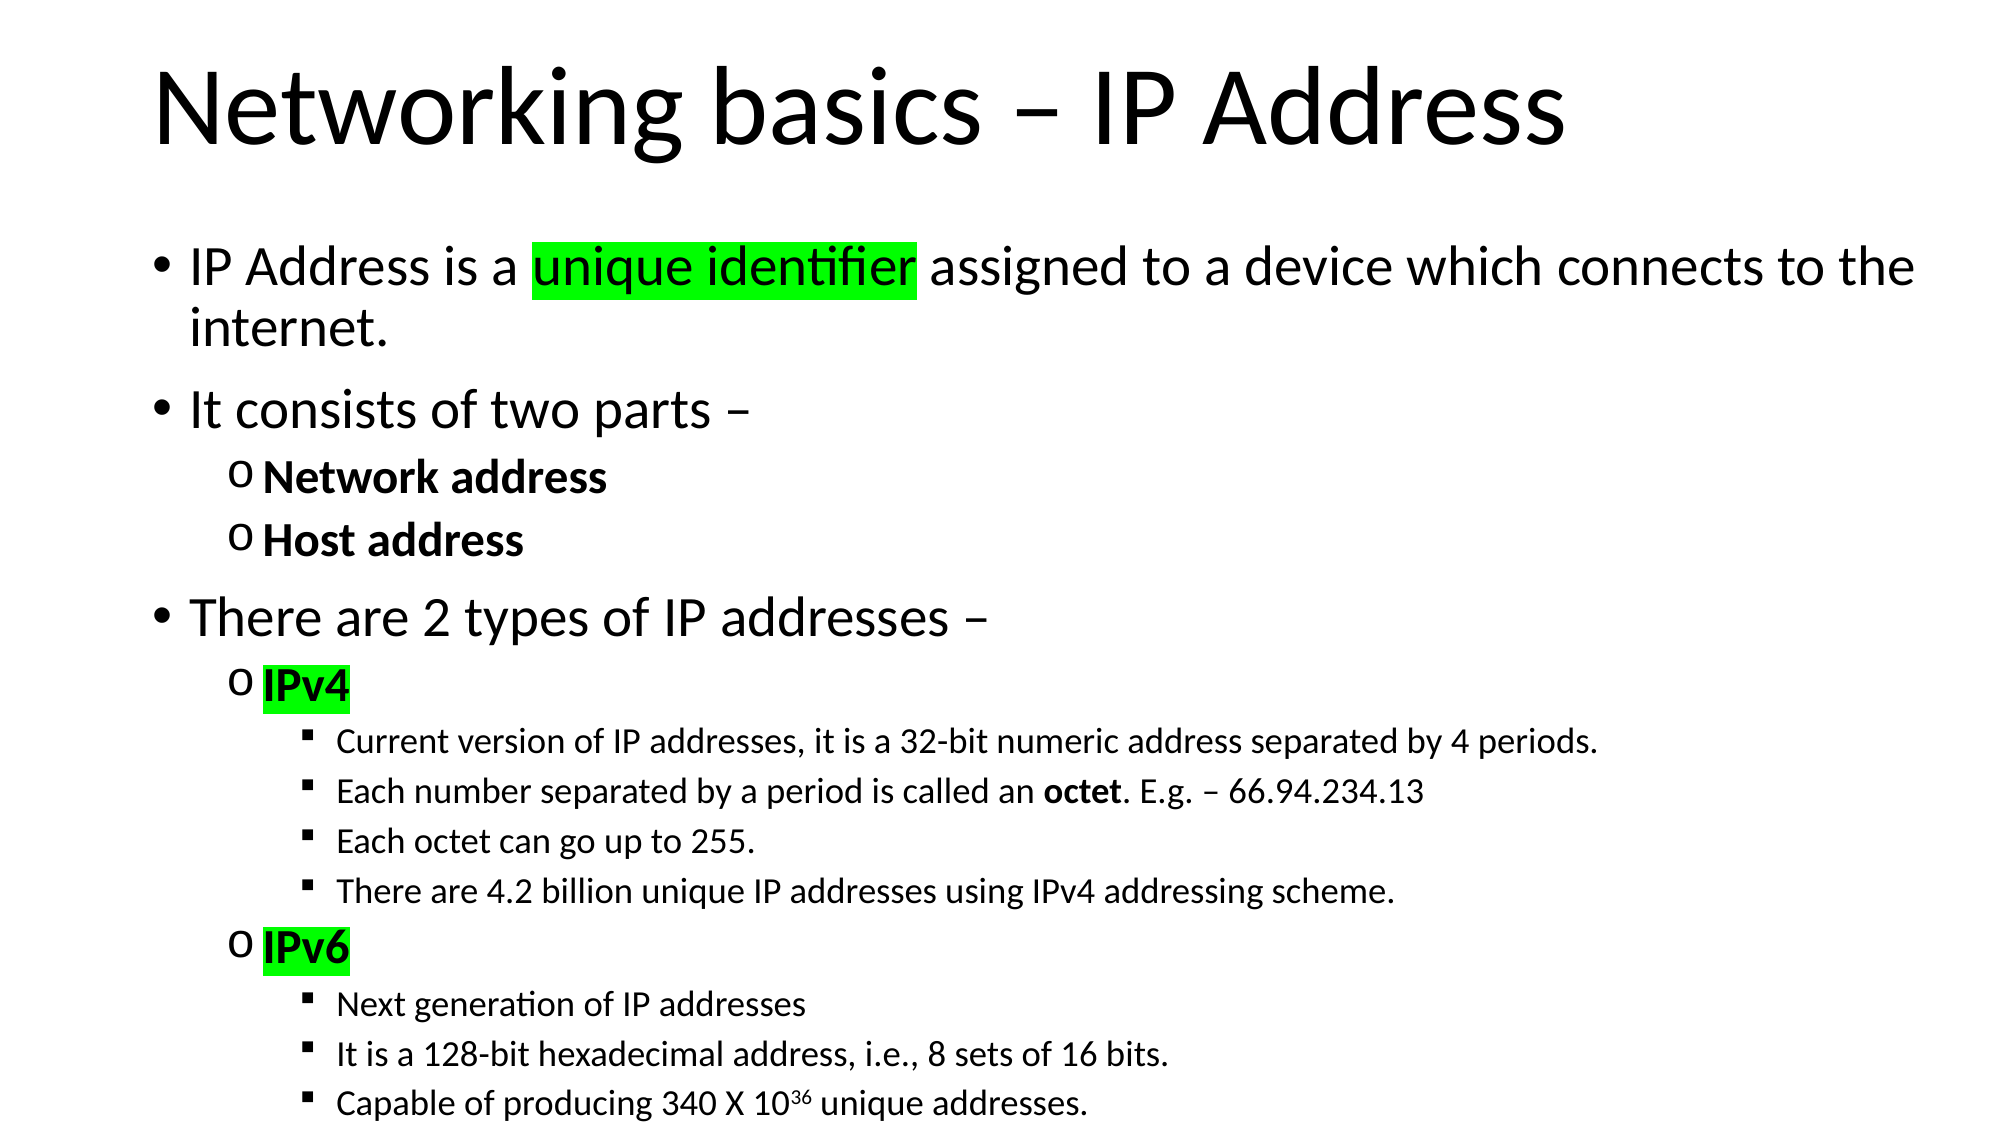

# Networking basics – IP Address
IP Address is a unique identifier assigned to a device which connects to the internet.
It consists of two parts –
Network address
Host address
There are 2 types of IP addresses –
IPv4
Current version of IP addresses, it is a 32-bit numeric address separated by 4 periods.
Each number separated by a period is called an octet. E.g. – 66.94.234.13
Each octet can go up to 255.
There are 4.2 billion unique IP addresses using IPv4 addressing scheme.
IPv6
Next generation of IP addresses
It is a 128-bit hexadecimal address, i.e., 8 sets of 16 bits.
Capable of producing 340 X 1036 unique addresses.